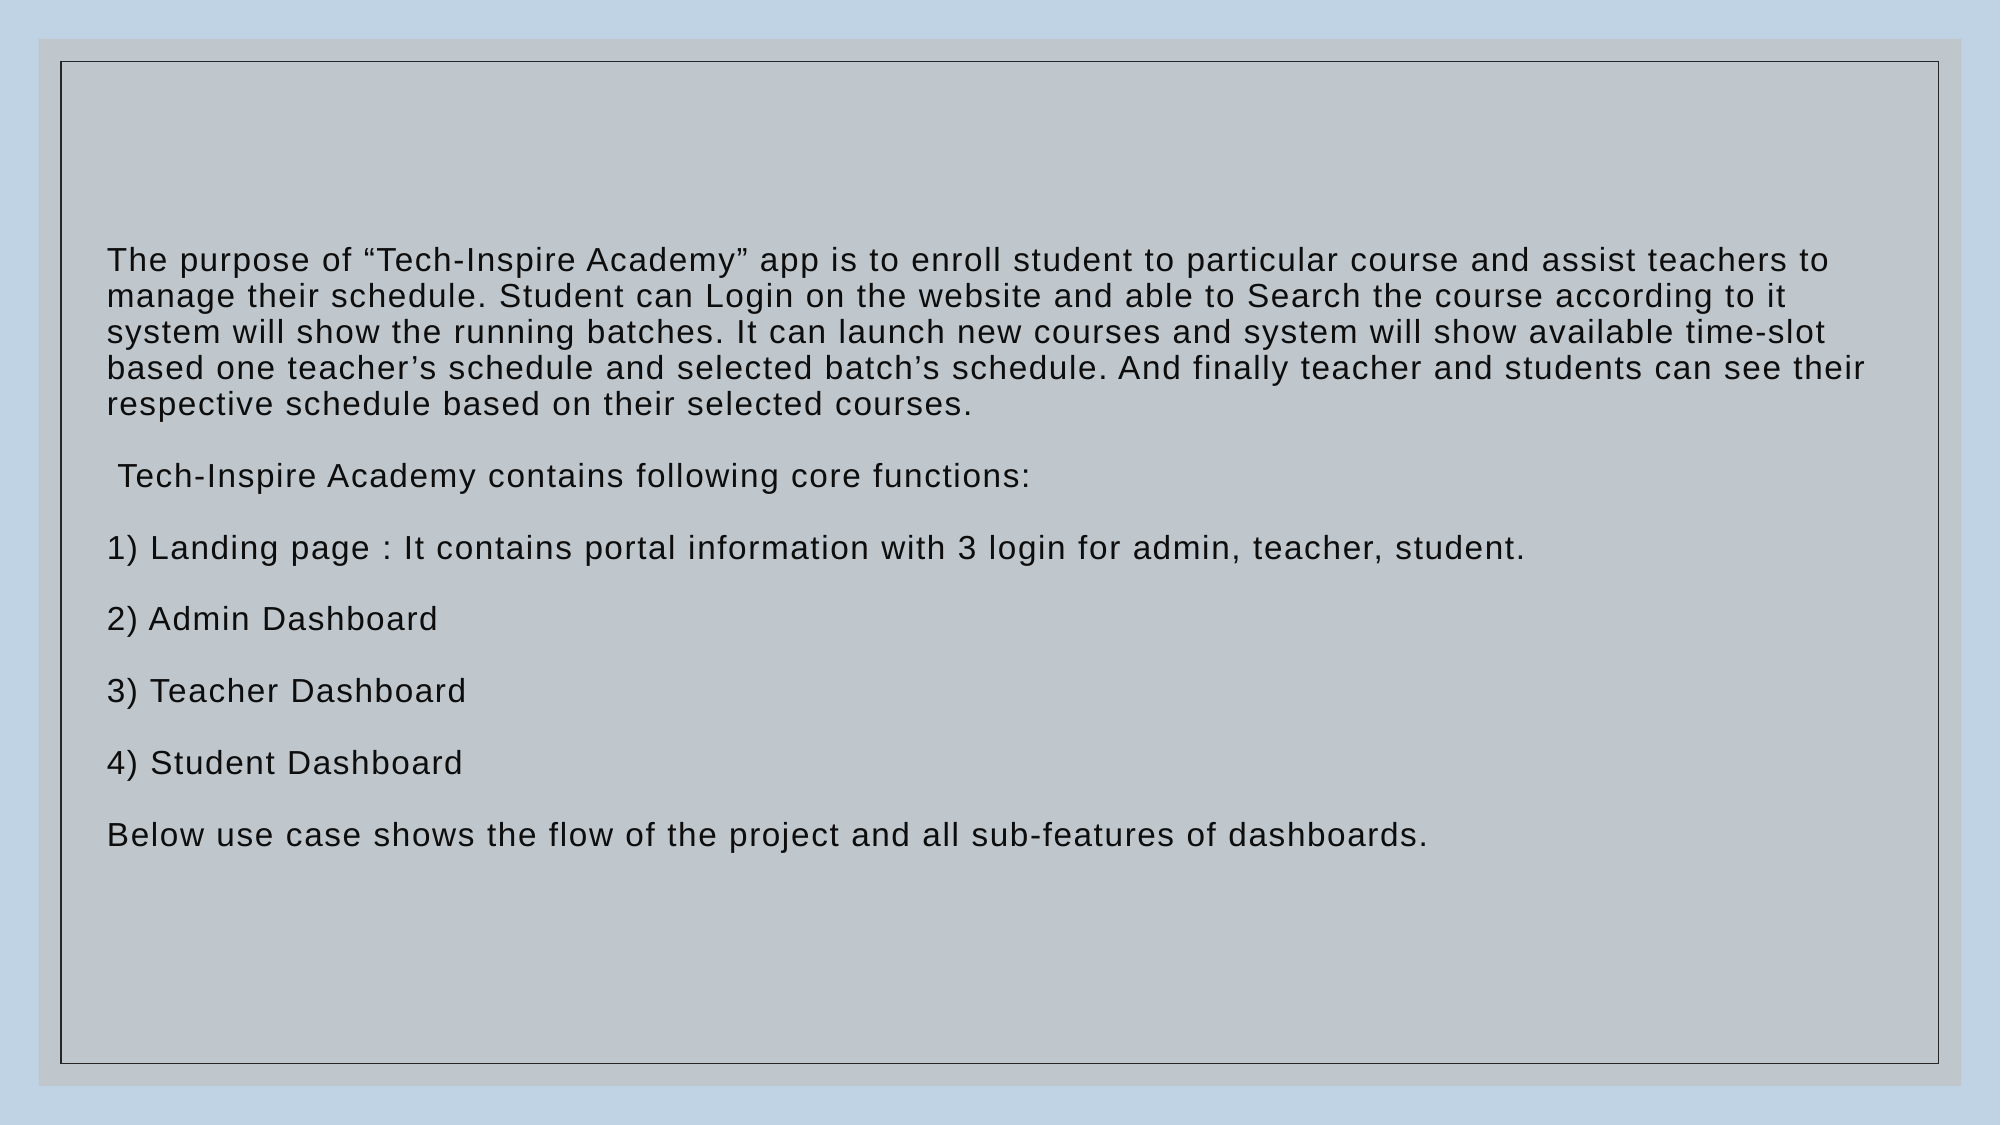

# The purpose of “Tech-Inspire Academy” app is to enroll student to particular course and assist teachers to manage their schedule. Student can Login on the website and able to Search the course according to it system will show the running batches. It can launch new courses and system will show available time-slot based one teacher’s schedule and selected batch’s schedule. And finally teacher and students can see their respective schedule based on their selected courses. Tech-Inspire Academy contains following core functions: 1) Landing page : It contains portal information with 3 login for admin, teacher, student. 2) Admin Dashboard 3) Teacher Dashboard 4) Student Dashboard Below use case shows the flow of the project and all sub-features of dashboards.